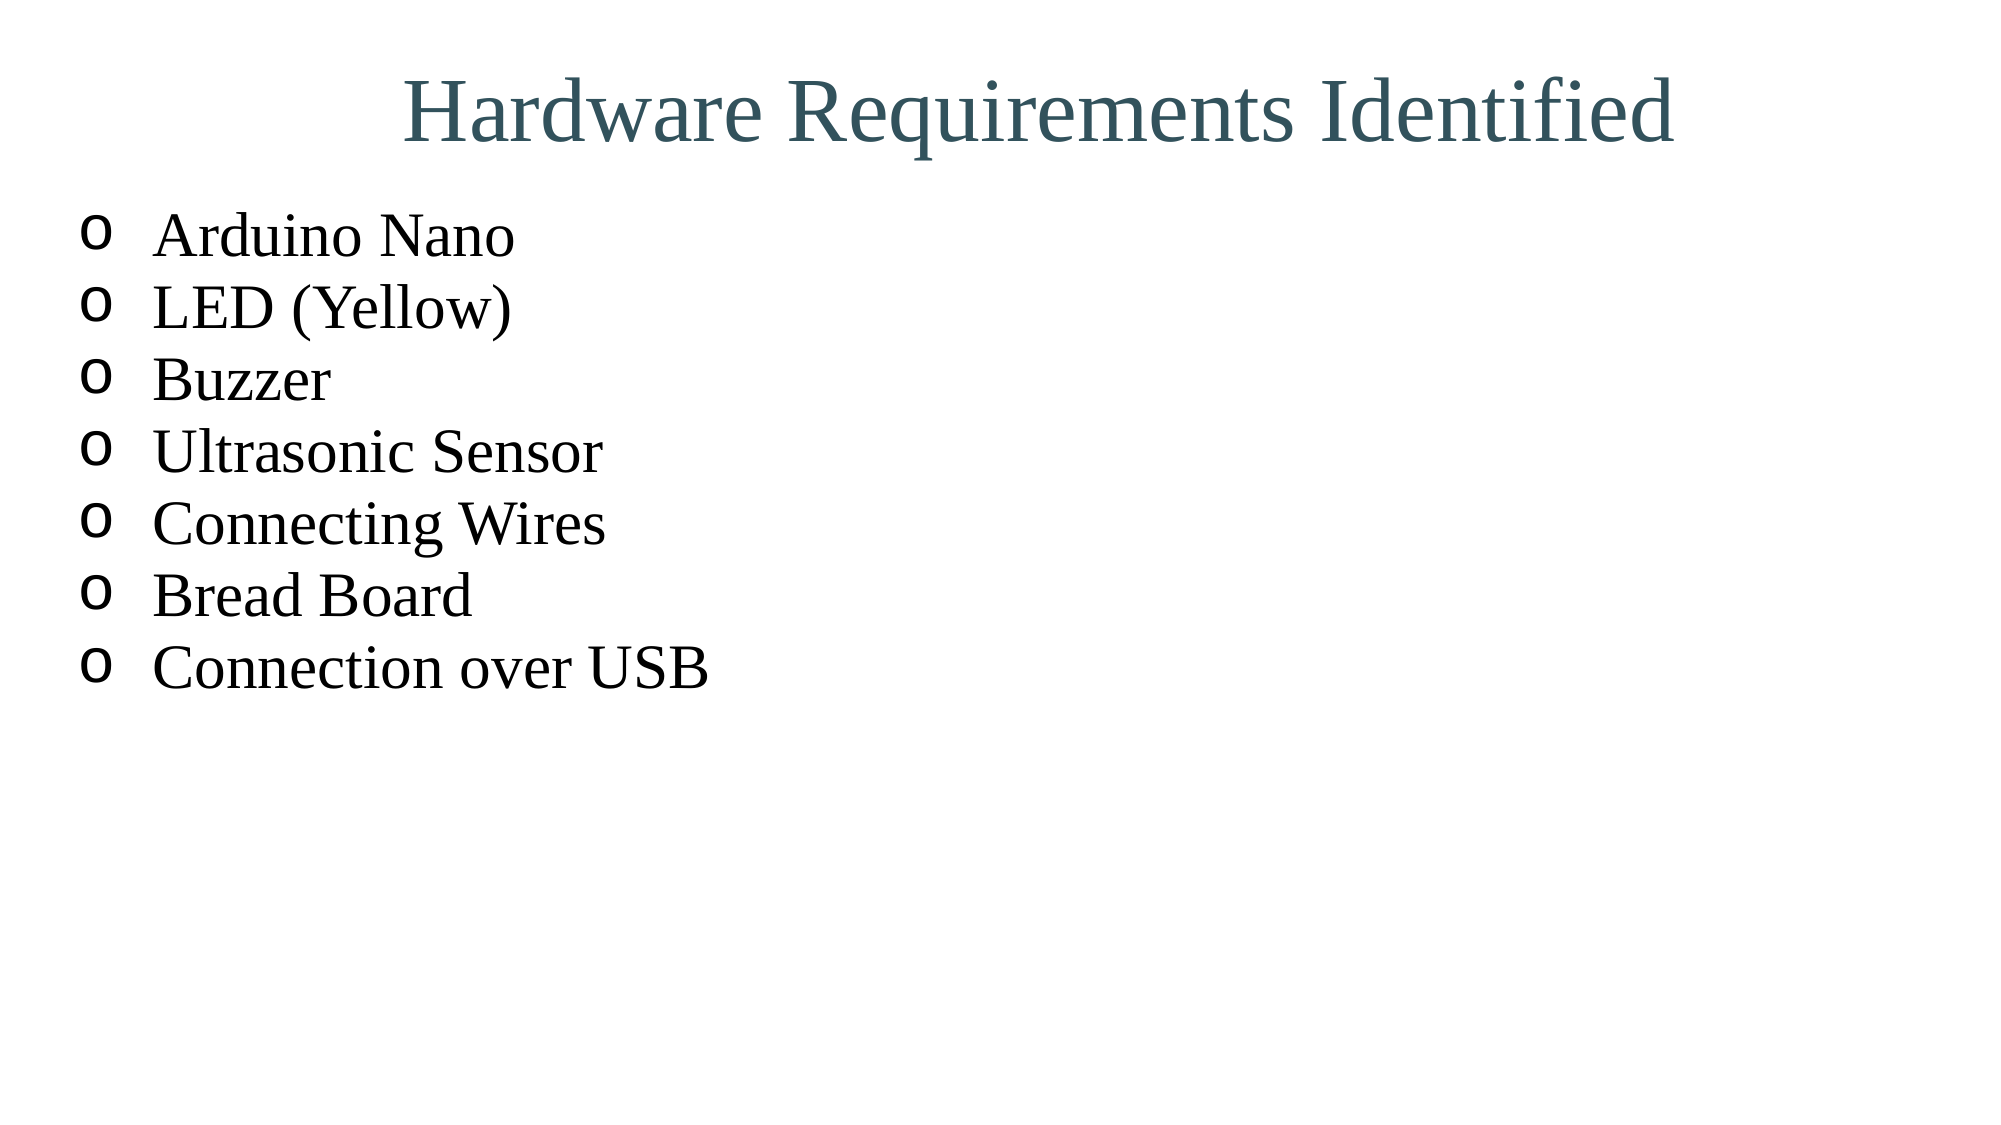

# Hardware Requirements Identified
Arduino Nano
LED (Yellow)
Buzzer
Ultrasonic Sensor
Connecting Wires
Bread Board
Connection over USB